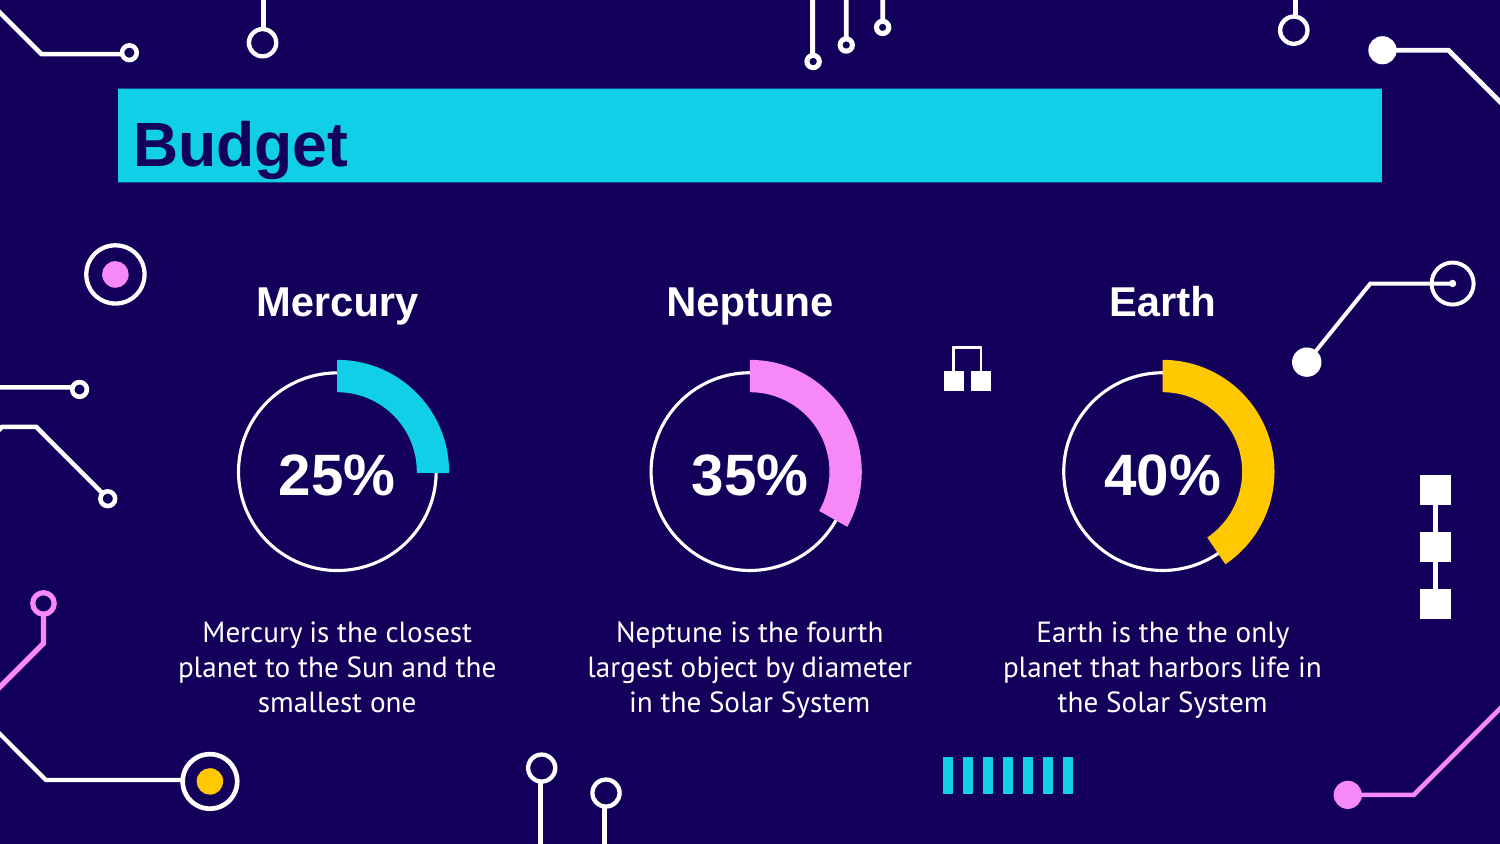

# Budget

Mercury
Neptune
Earth

25%
35%
40%
Mercury is the closest planet to the Sun and the smallest one
Earth is the the only planet that harbors life in the Solar System
Neptune is the fourth largest object by diameter in the Solar System